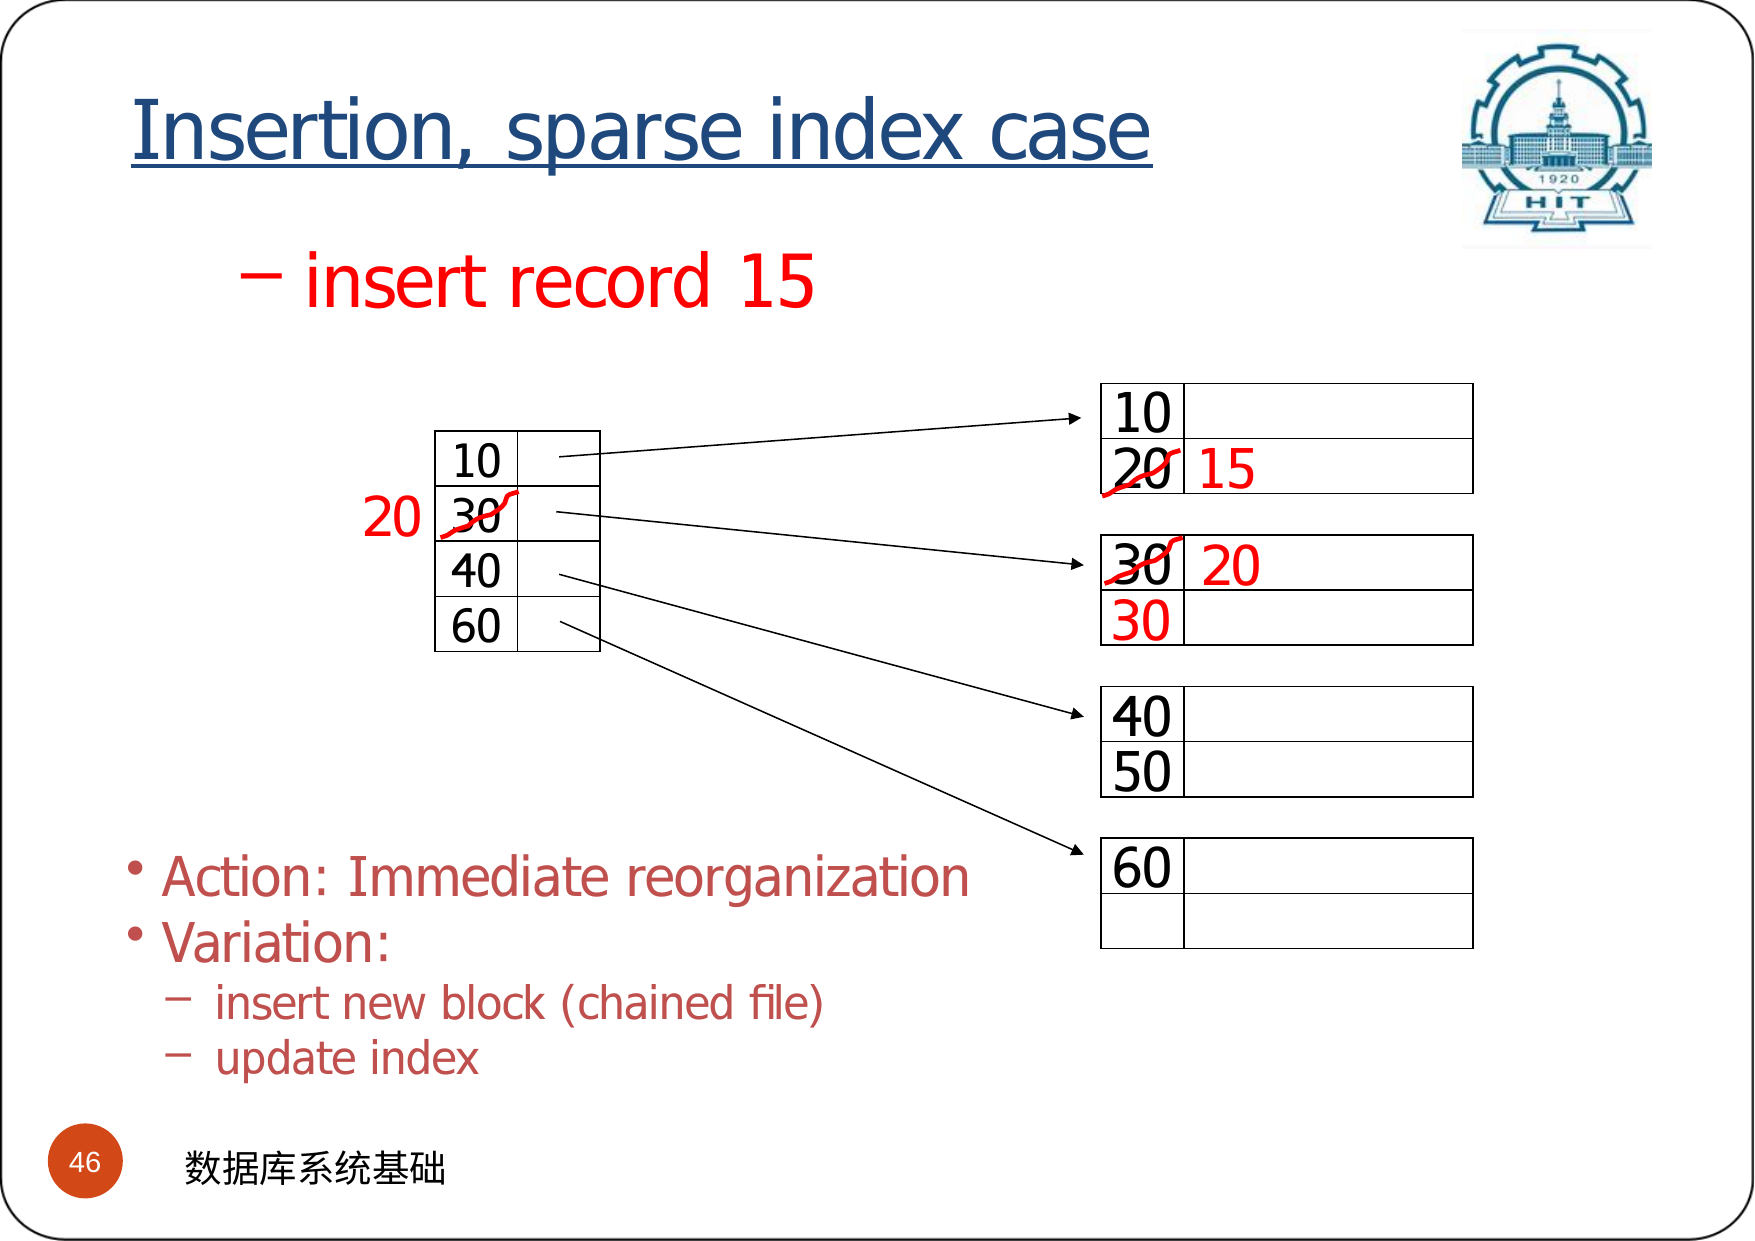

Insertion, sparse index case
 insert record 15

10

20

15

20

20

30
10

30

30

40

60

40

50

 Action: Immediate reorganization
 Variation:
 insert new block (chained file)
 update index
60

Advanced Database system principle
46